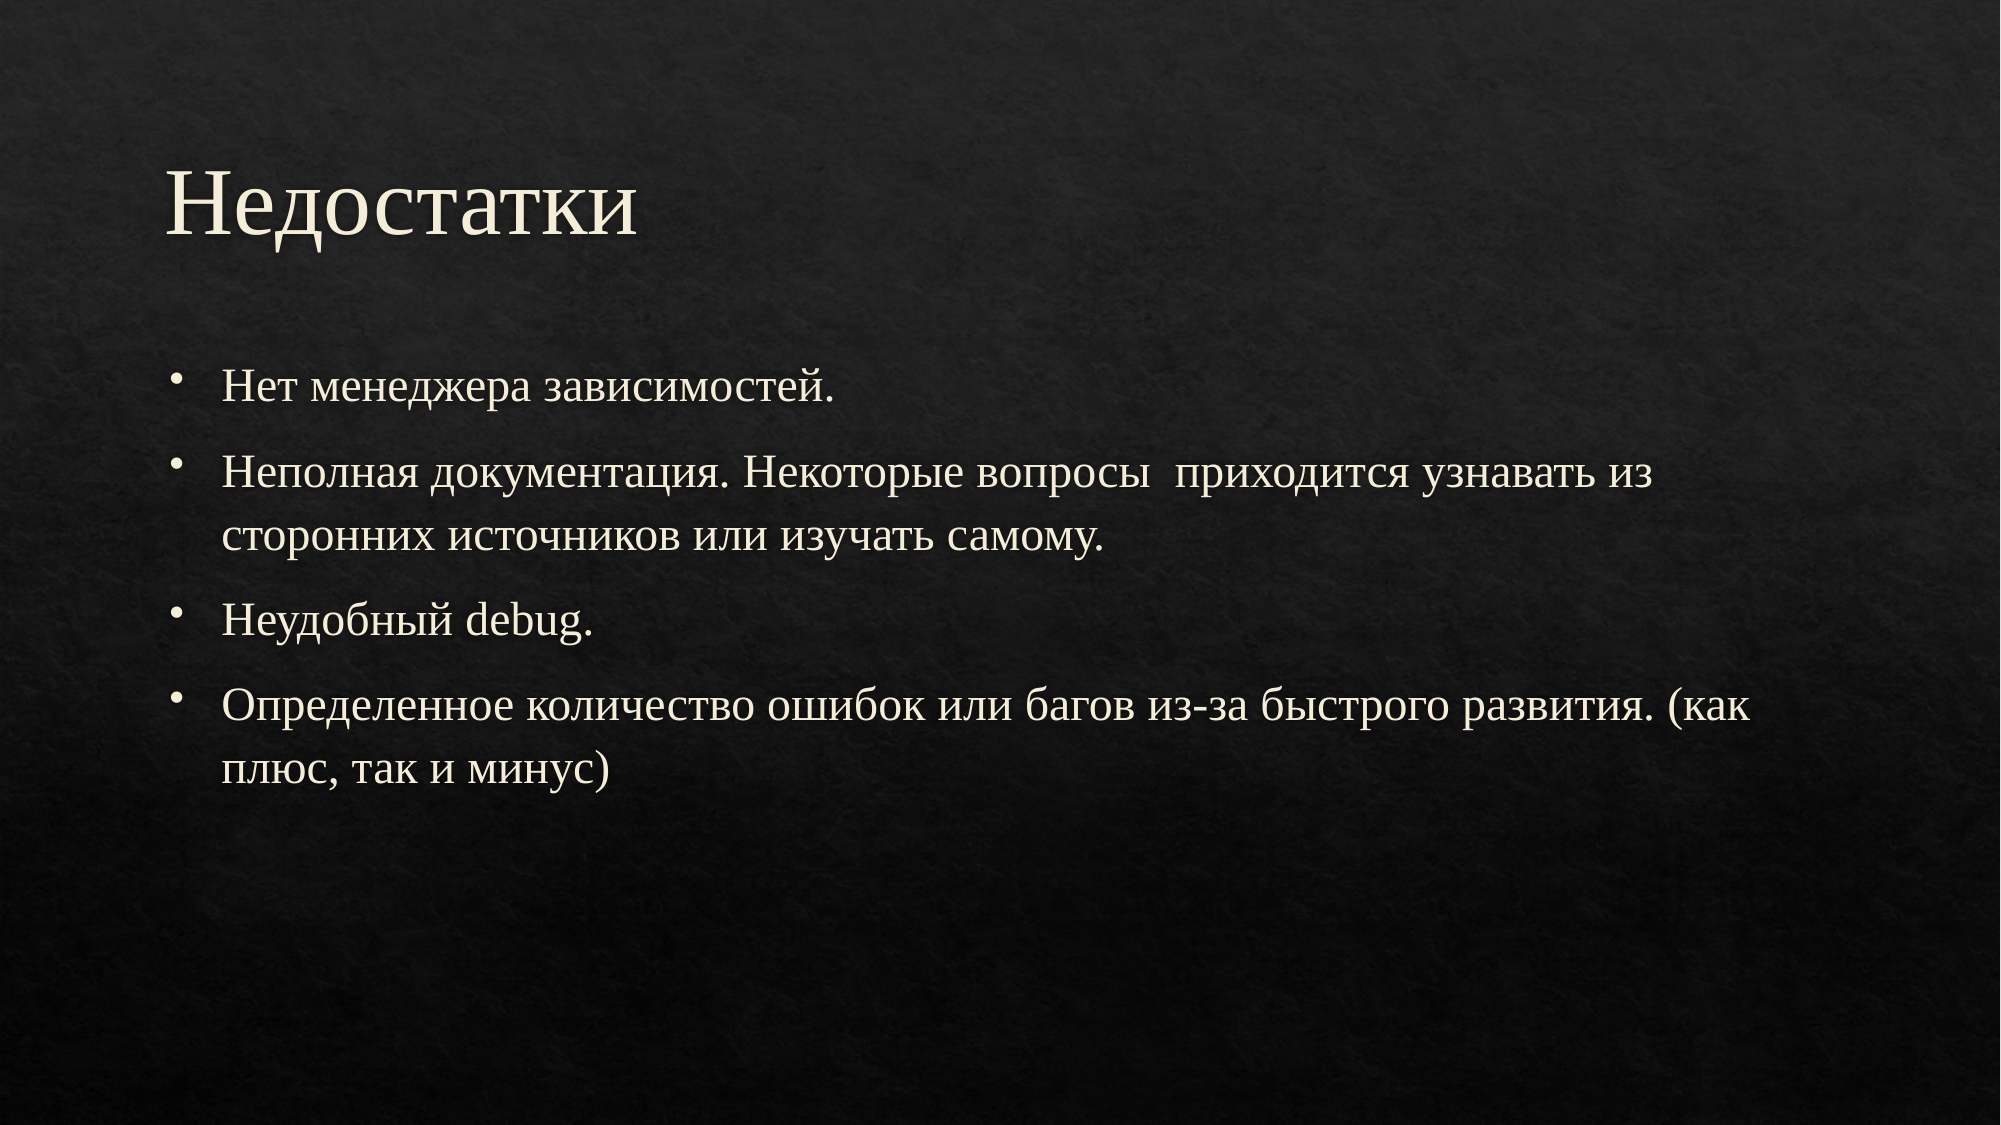

# Недостатки
Нет менеджера зависимостей.
Неполная документация. Некоторые вопросы  приходится узнавать из сторонних источников или изучать самому.
Неудобный debug.
Определенное количество ошибок или багов из-за быстрого развития. (как плюс, так и минус)